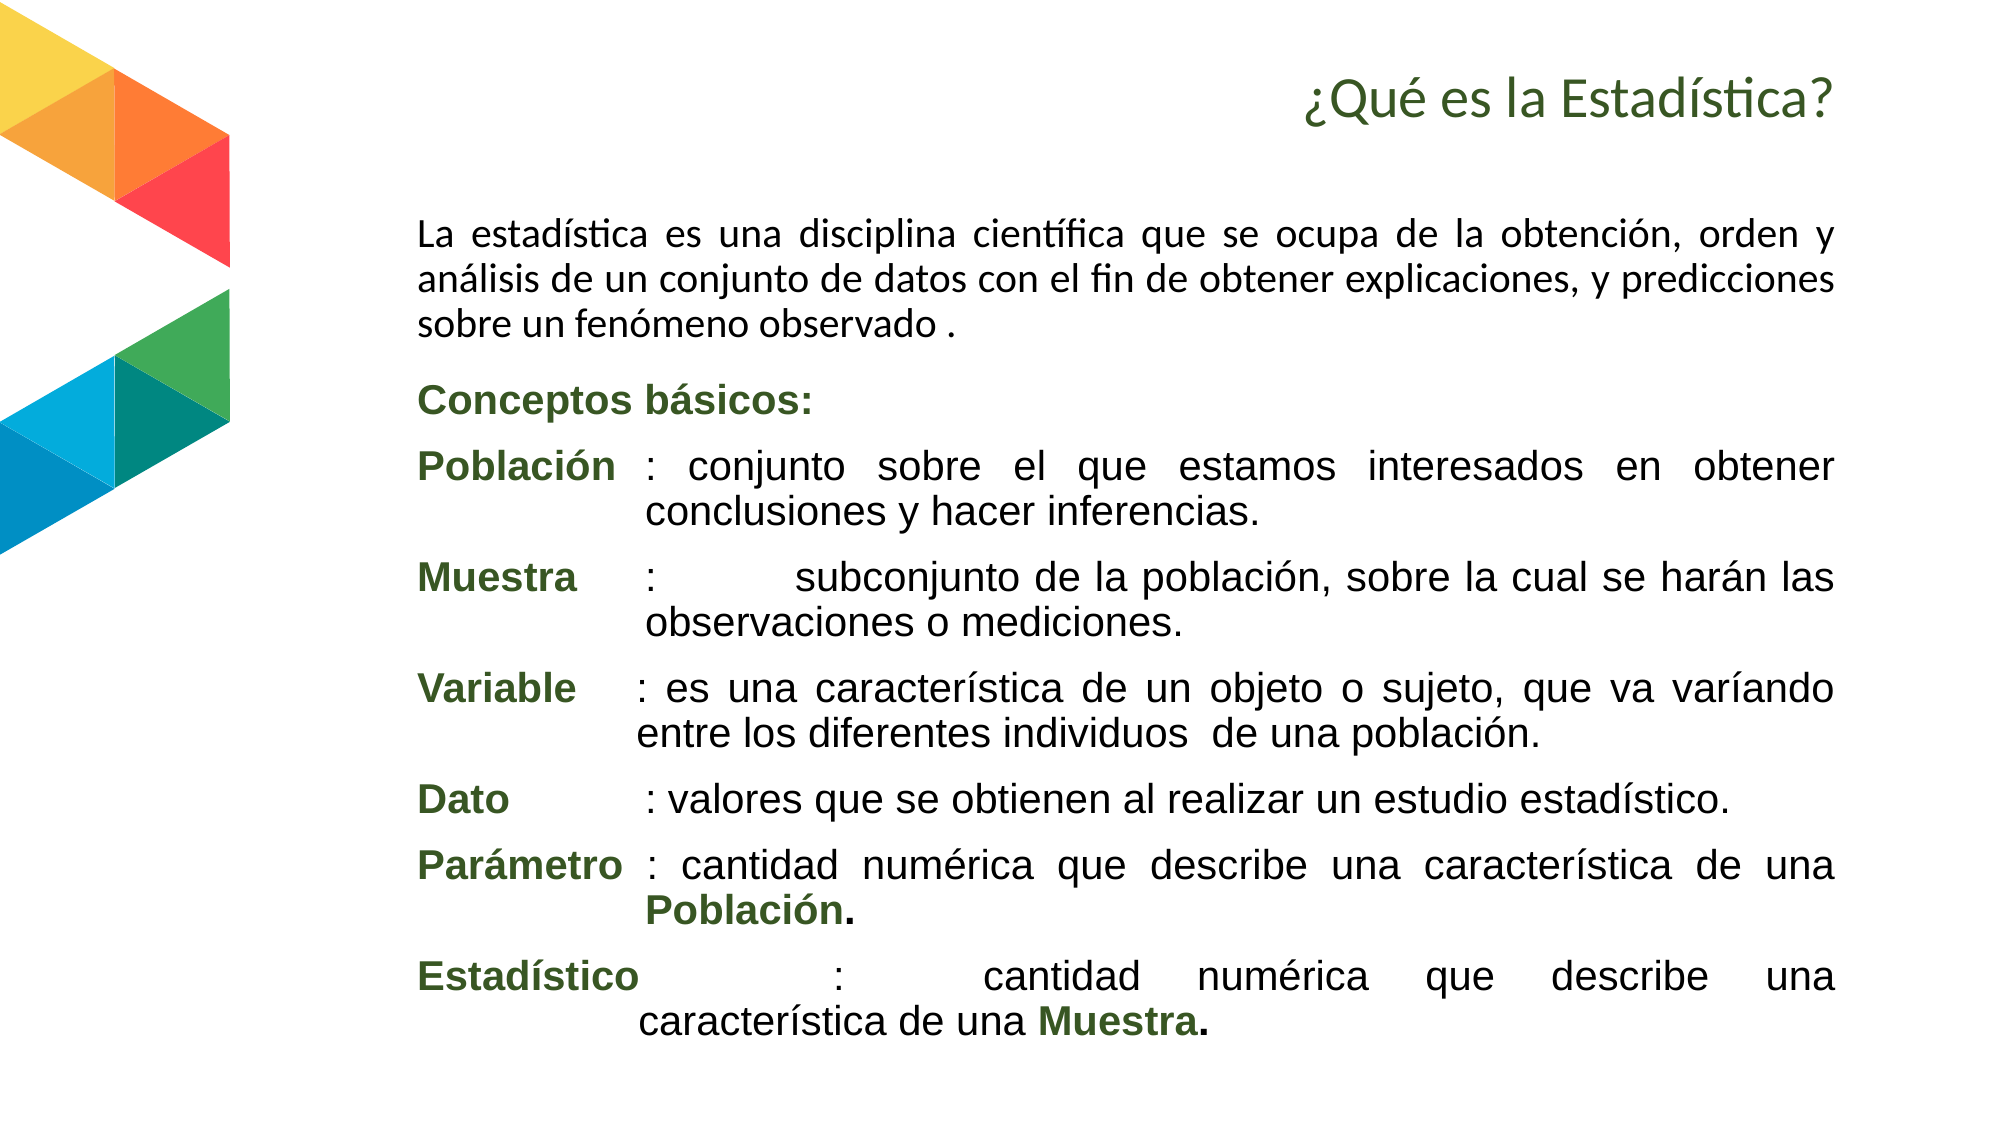

# ¿Qué es la Estadística?
La estadística es una disciplina científica que se ocupa de la obtención, orden y análisis de un conjunto de datos con el fin de obtener explicaciones, y predicciones sobre un fenómeno observado .
Conceptos básicos:
Población	: conjunto sobre el que estamos interesados en obtener conclusiones y hacer inferencias.
Muestra	:	subconjunto de la población, sobre la cual se harán las observaciones o mediciones.
Variable	: es una característica de un objeto o sujeto, que va varíando entre los diferentes individuos  de una población.
Dato  	: valores que se obtienen al realizar un estudio estadístico.
Parámetro : cantidad numérica que describe una característica de una Población.
Estadístico 	:	cantidad numérica que describe una característica de una Muestra.